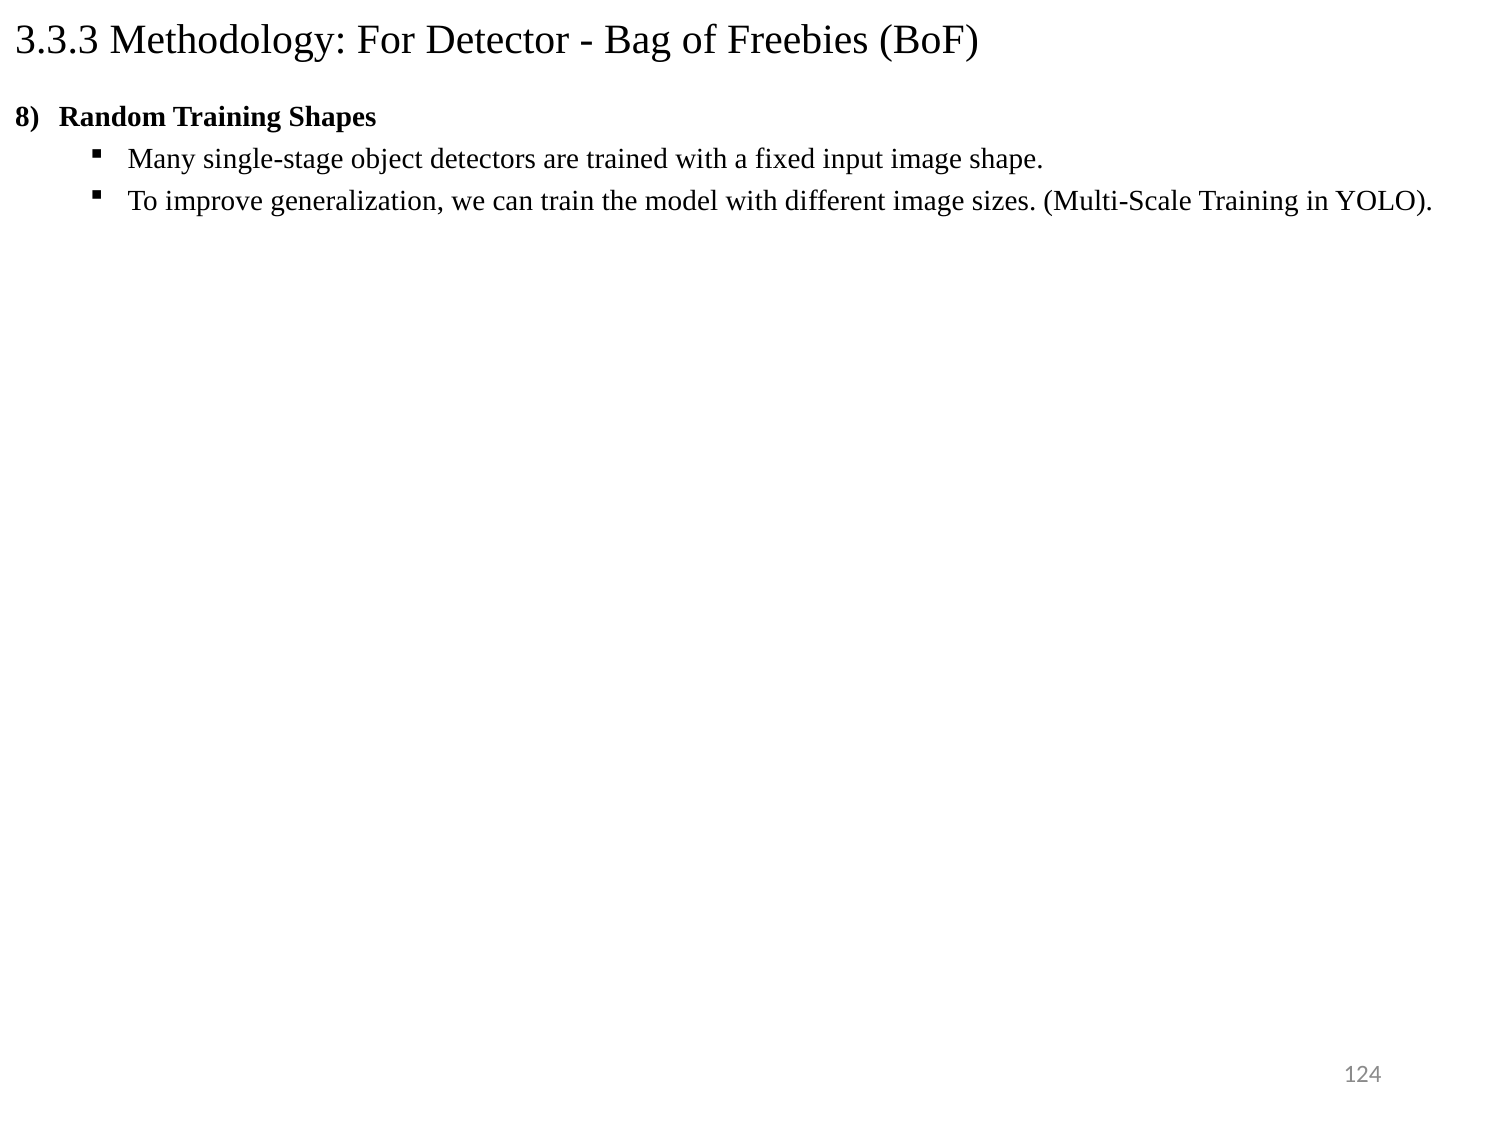

# 3.3.3 Methodology: For Detector - Bag of Freebies (BoF)
8) 	Random Training Shapes
Many single-stage object detectors are trained with a fixed input image shape.
To improve generalization, we can train the model with different image sizes. (Multi-Scale Training in YOLO).
124